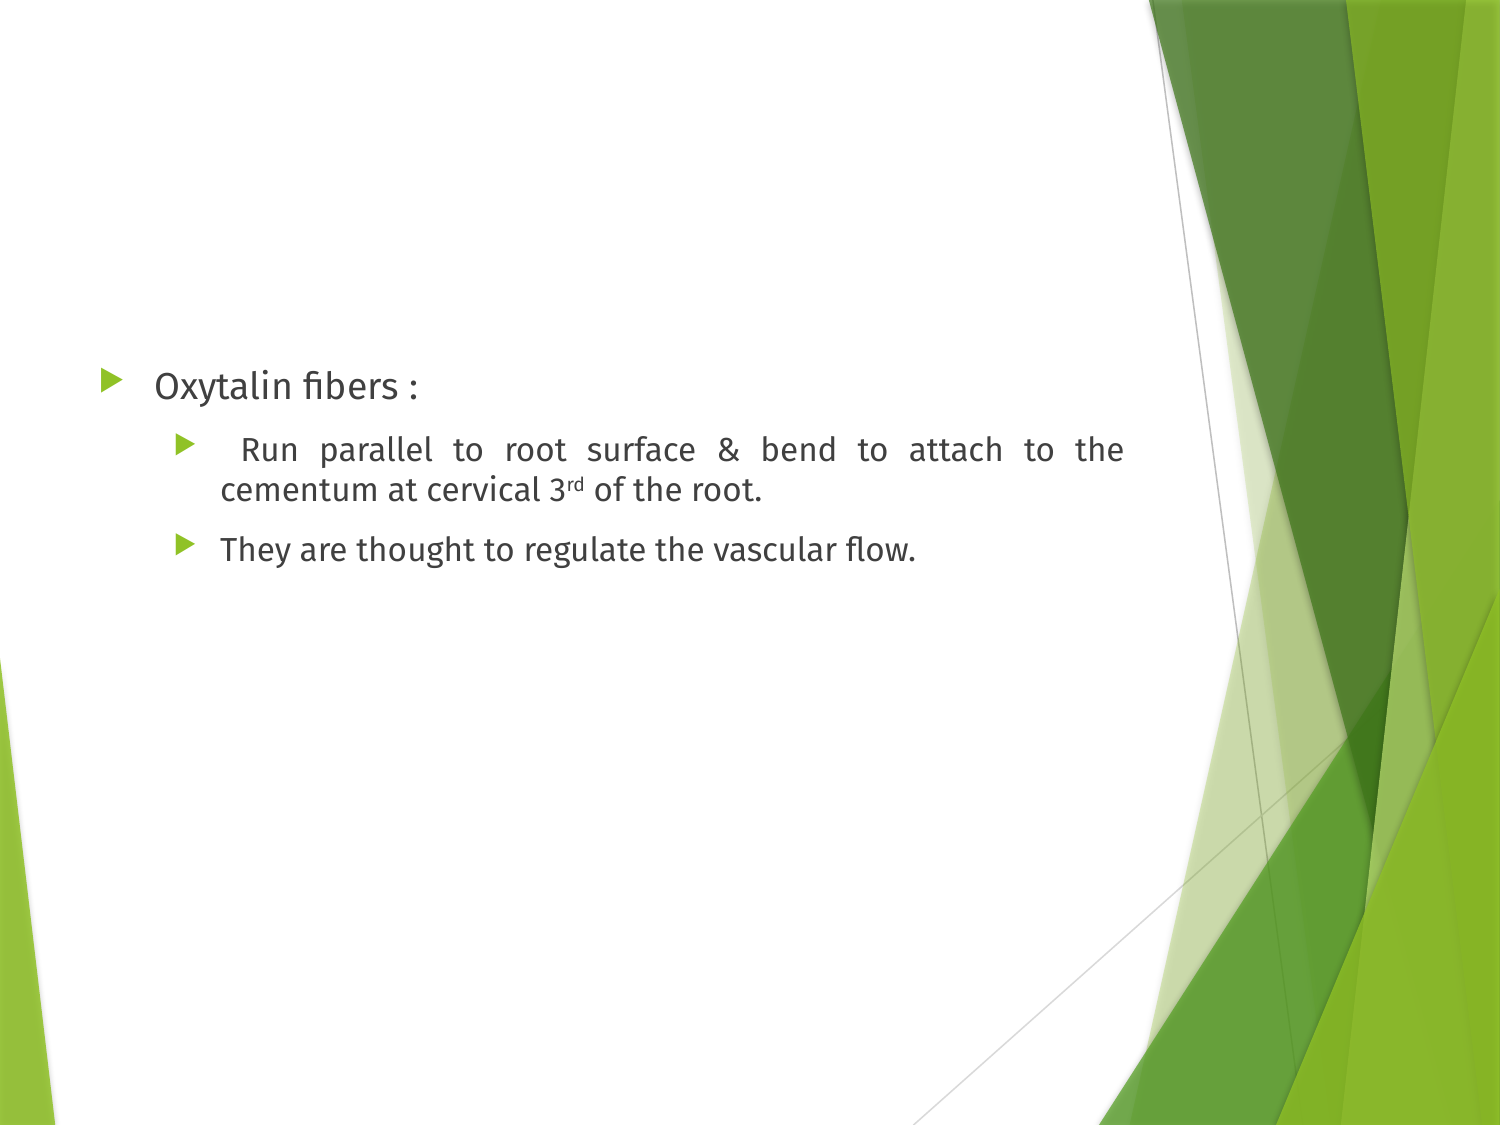

#
Oxytalin fibers :
 Run parallel to root surface & bend to attach to the cementum at cervical 3rd of the root.
They are thought to regulate the vascular flow.